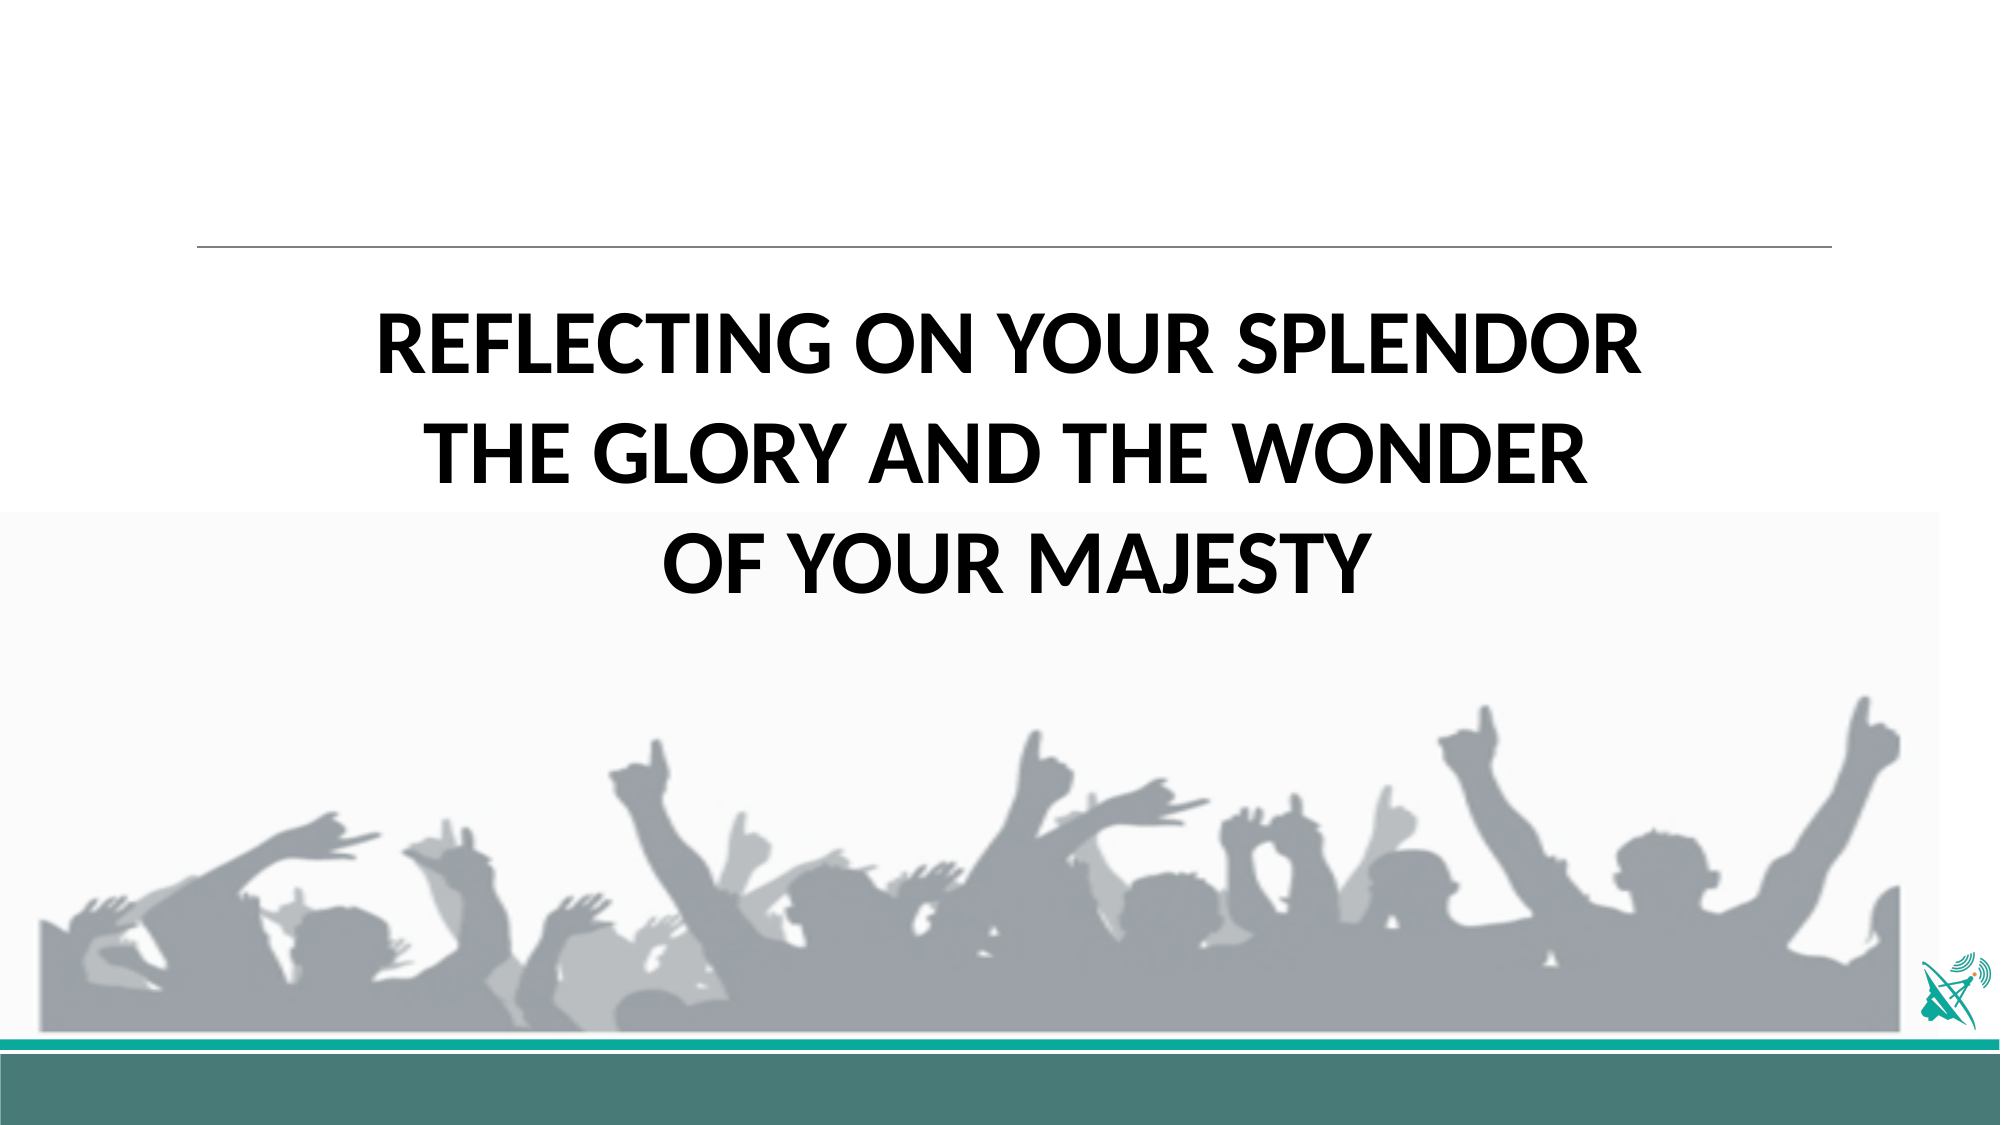

REFLECTING ON YOUR SPLENDOR
THE GLORY AND THE WONDER
 OF YOUR MAJESTY